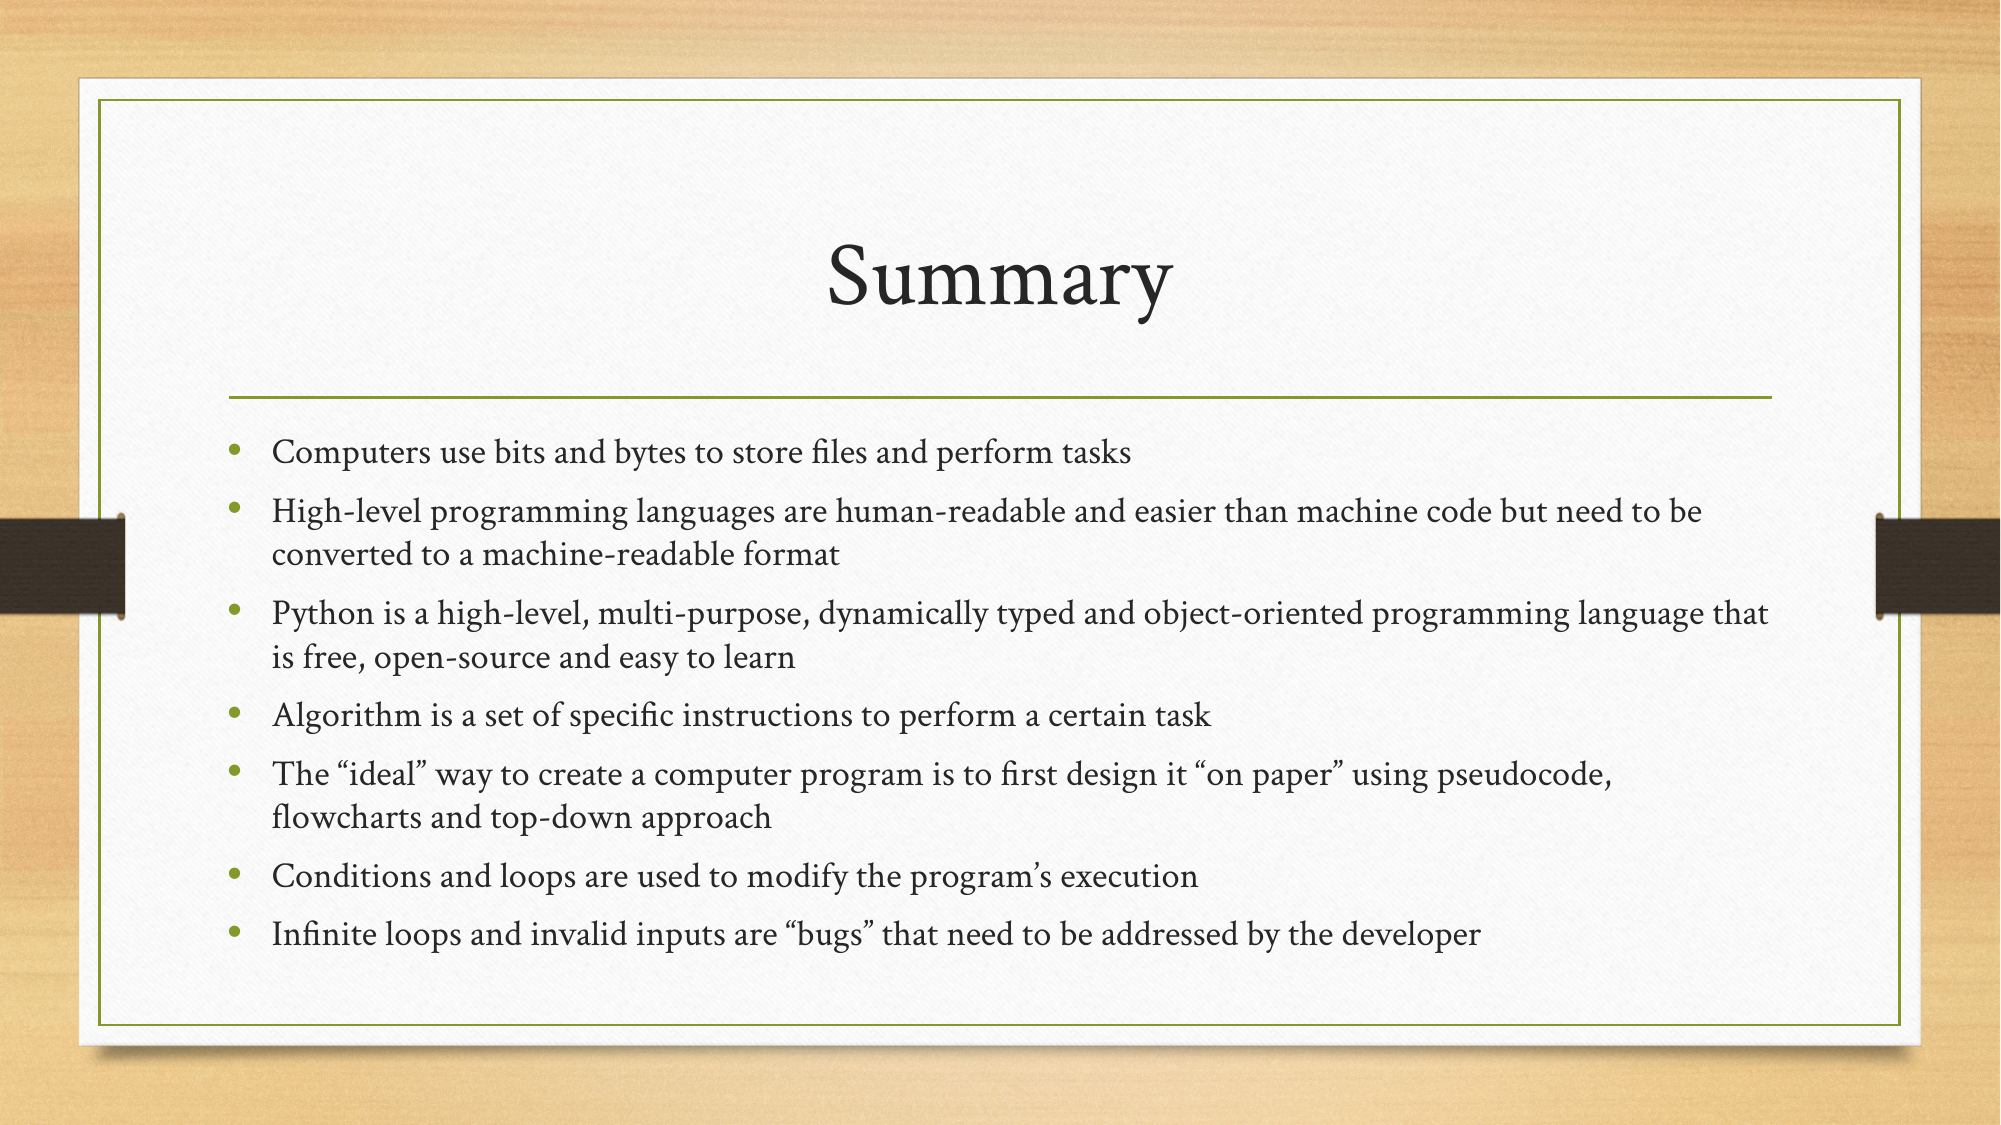

# Summary
Computers use bits and bytes to store files and perform tasks
High-level programming languages are human-readable and easier than machine code but need to be converted to a machine-readable format
Python is a high-level, multi-purpose, dynamically typed and object-oriented programming language that is free, open-source and easy to learn
Algorithm is a set of specific instructions to perform a certain task
The “ideal” way to create a computer program is to first design it “on paper” using pseudocode, flowcharts and top-down approach
Conditions and loops are used to modify the program’s execution
Infinite loops and invalid inputs are “bugs” that need to be addressed by the developer